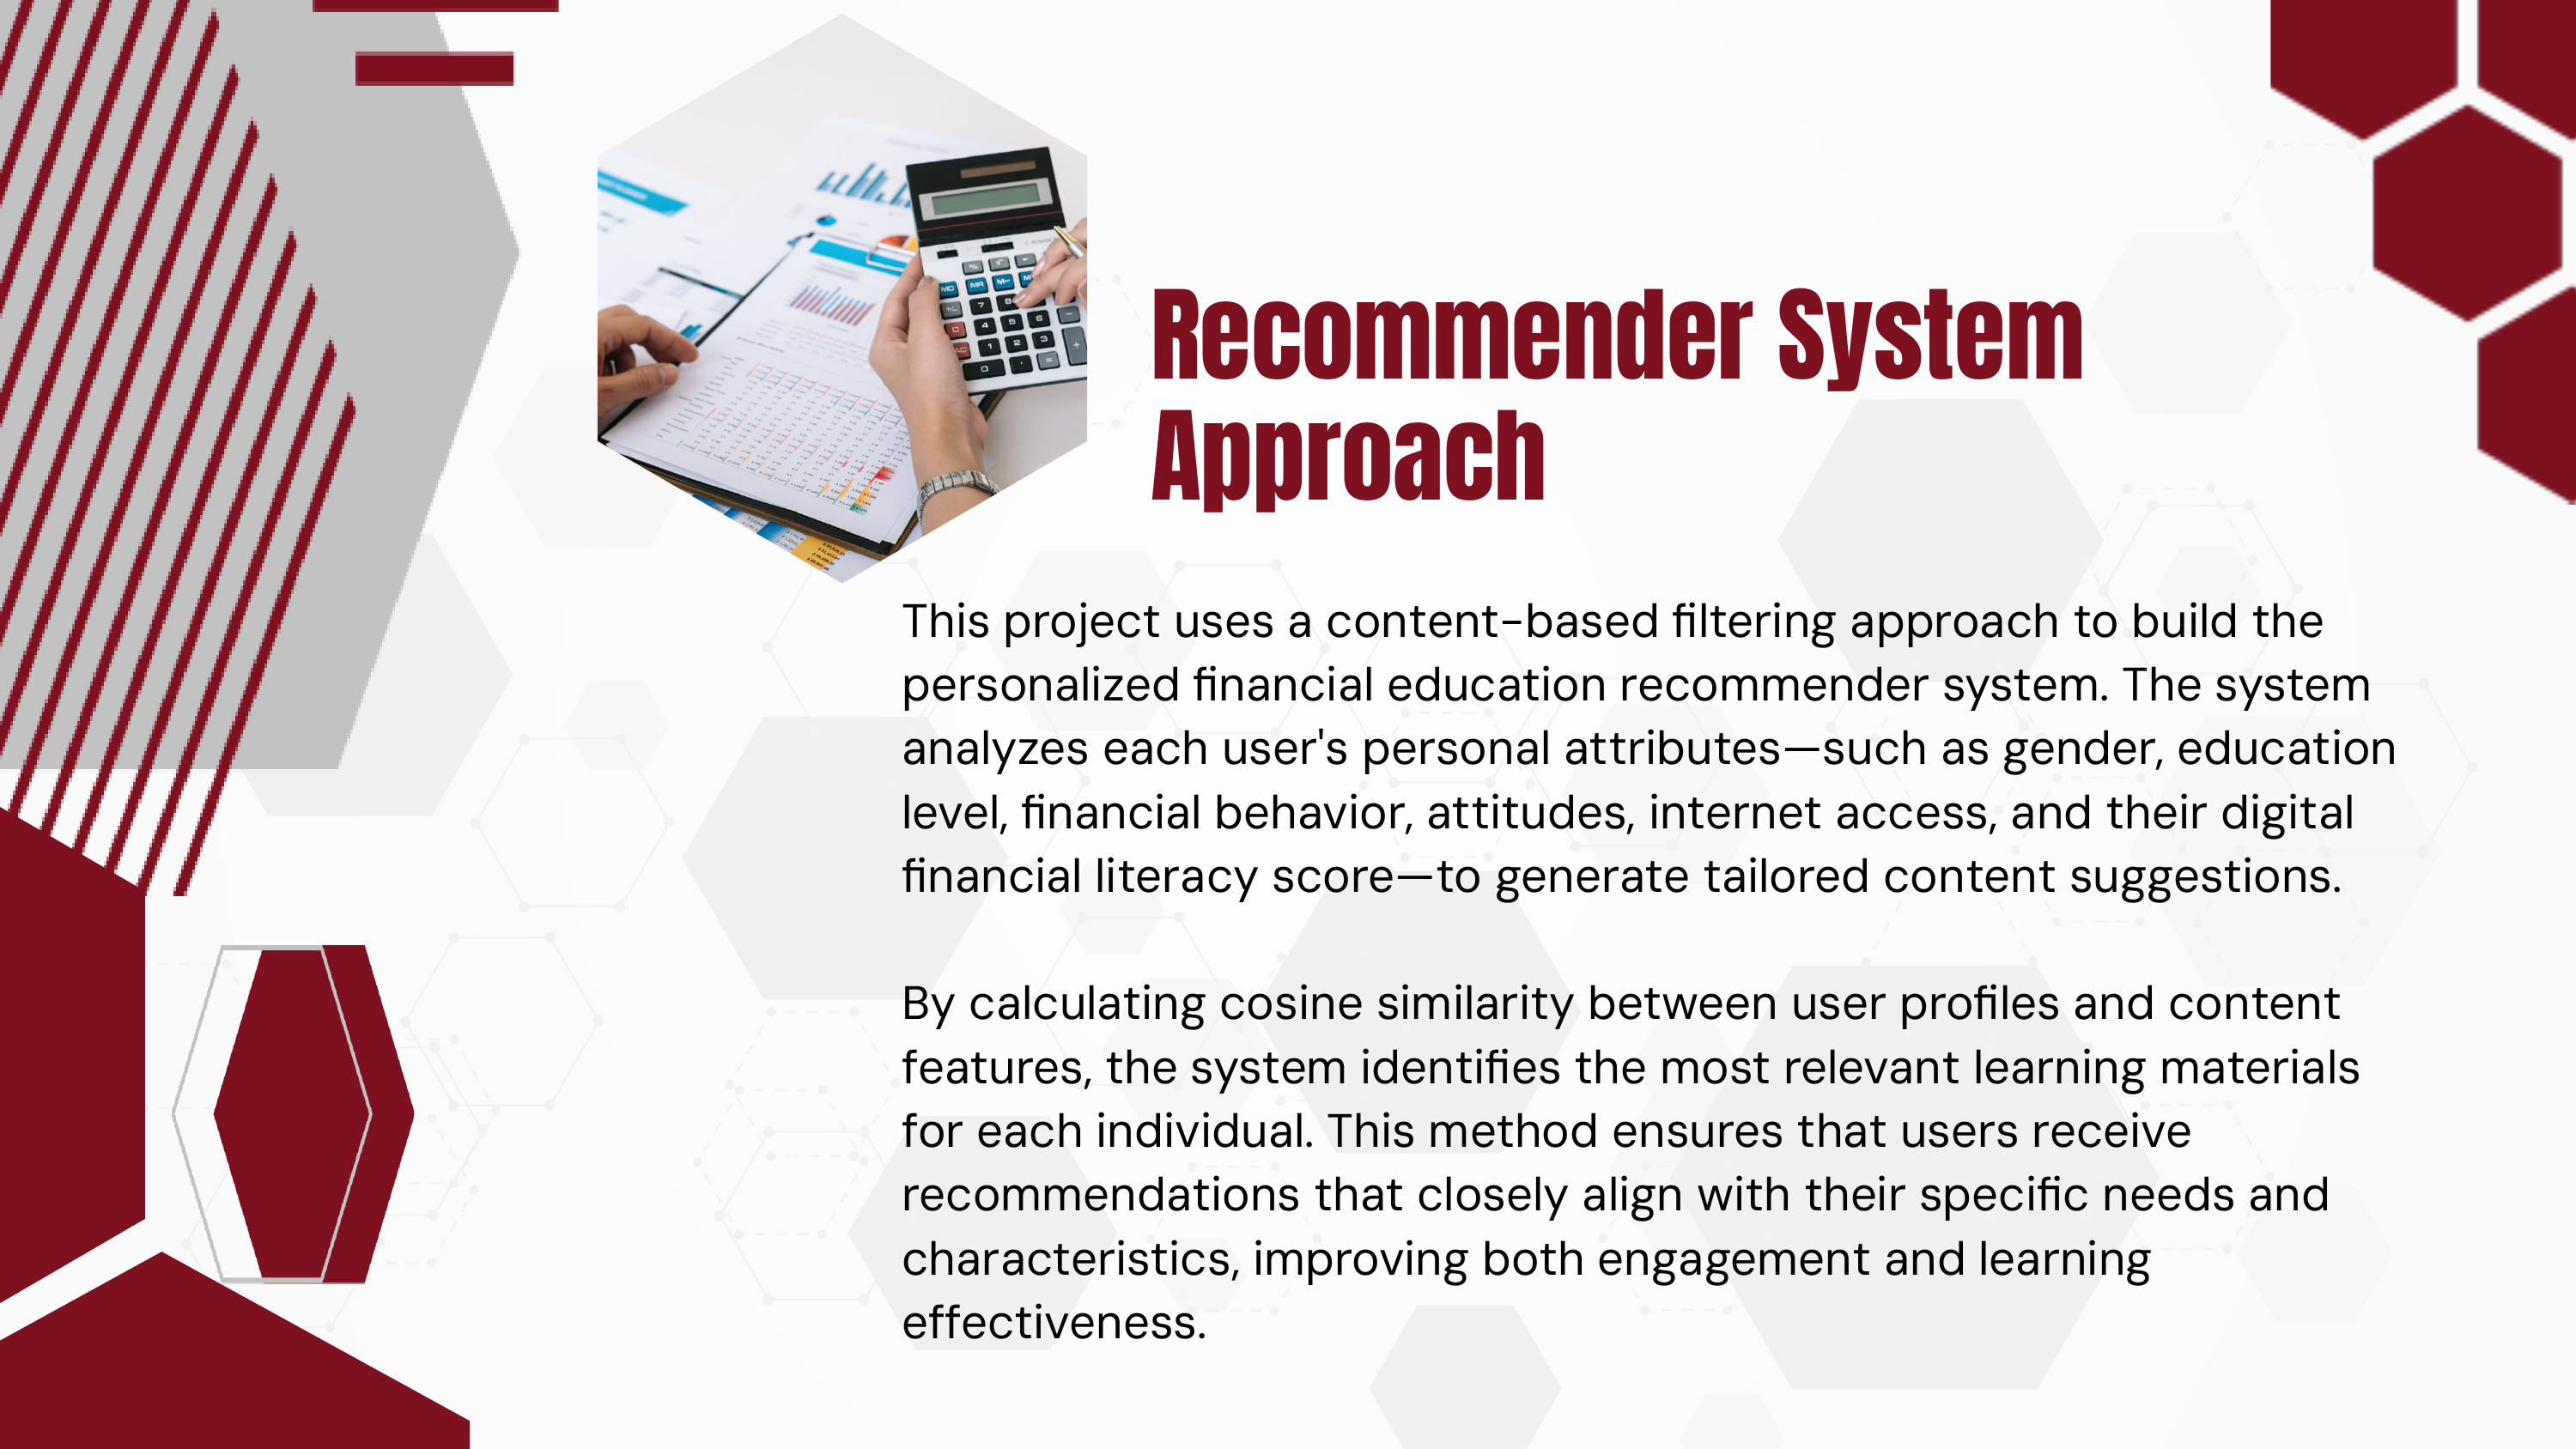

Recommender System Approach
This project uses a content-based filtering approach to build the personalized financial education recommender system. The system analyzes each user's personal attributes—such as gender, education level, financial behavior, attitudes, internet access, and their digital financial literacy score—to generate tailored content suggestions.

By calculating cosine similarity between user profiles and content features, the system identifies the most relevant learning materials for each individual. This method ensures that users receive recommendations that closely align with their specific needs and characteristics, improving both engagement and learning effectiveness.